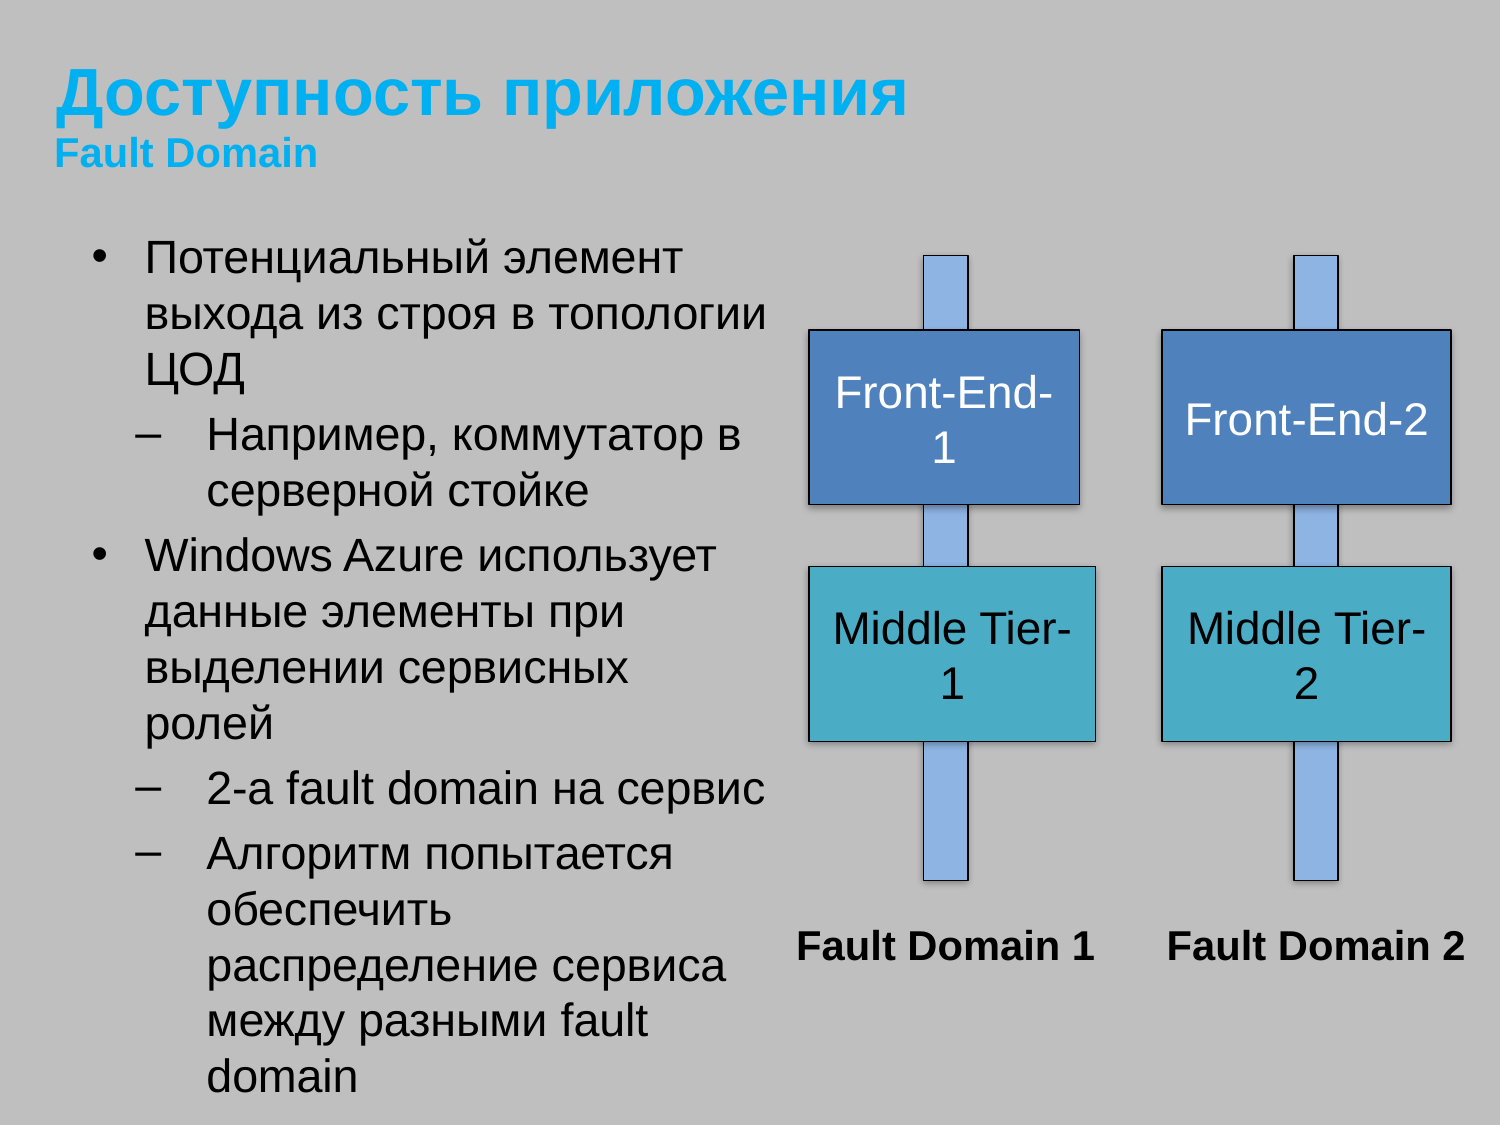

# Доступность приложения
Fault Domain
Потенциальный элемент выхода из строя в топологии ЦОД
Например, коммутатор в серверной стойке
Windows Azure использует данные элементы при выделении сервисных ролей
2-а fault domain на сервис
Алгоритм попытается обеспечить  распределение сервиса между разными fault domain

Front-End-1
Front-End-2
Middle Tier-1
Middle Tier-2
Fault Domain 1
Fault Domain 2